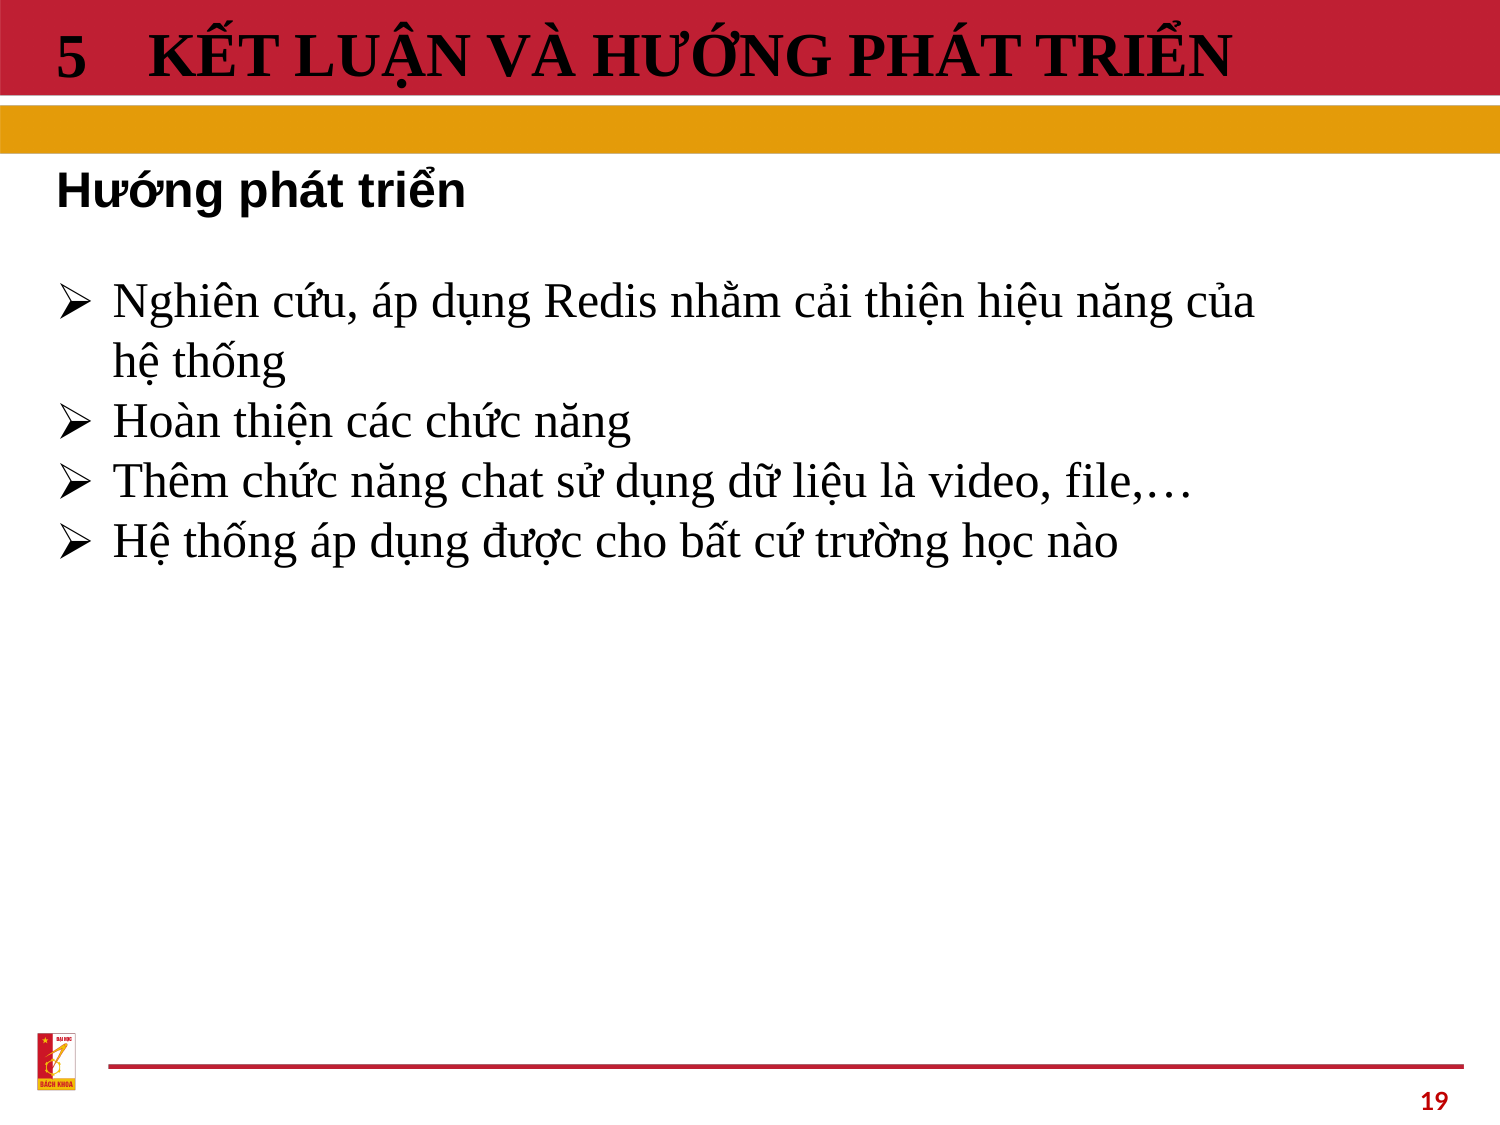

5
# KẾT LUẬN VÀ HƯỚNG PHÁT TRIỂN
Hướng phát triển

Nghiên cứu, áp dụng Redis nhằm cải thiện hiệu năng của hệ thống
Hoàn thiện các chức năng
Thêm chức năng chat sử dụng dữ liệu là video, file,…
Hệ thống áp dụng được cho bất cứ trường học nào
19